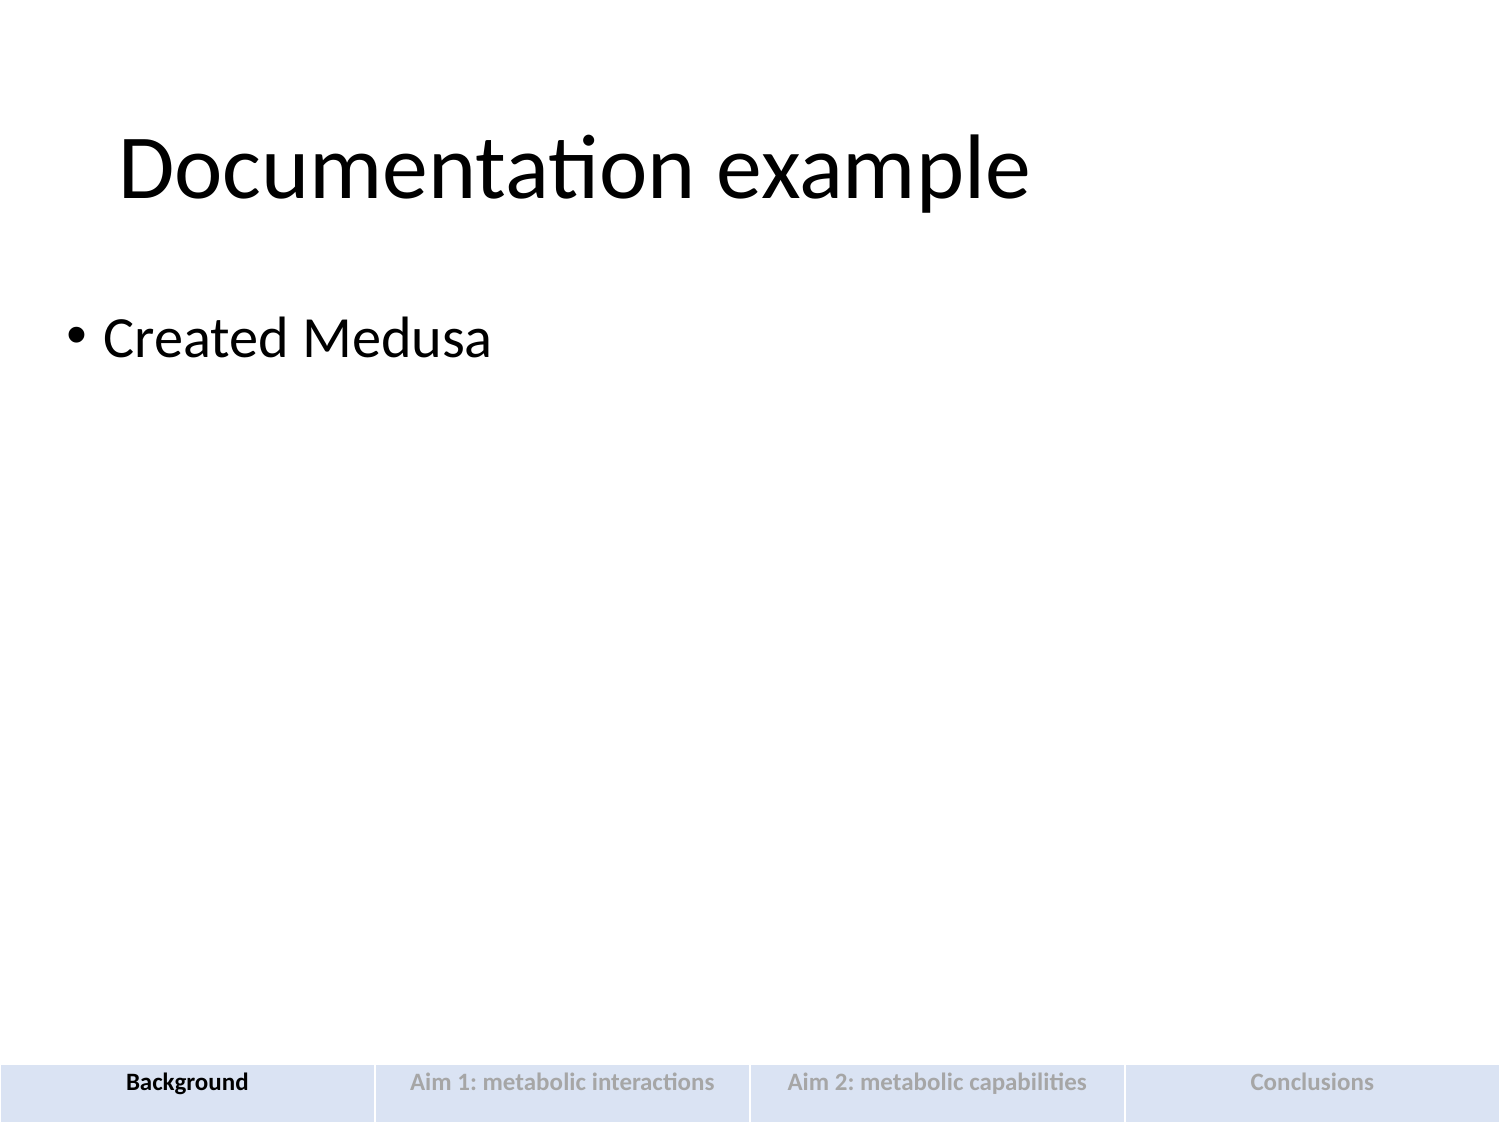

# Documentation example
Created Medusa

| Background | Aim 1: metabolic interactions | Aim 2: metabolic capabilities | Conclusions |
| --- | --- | --- | --- |